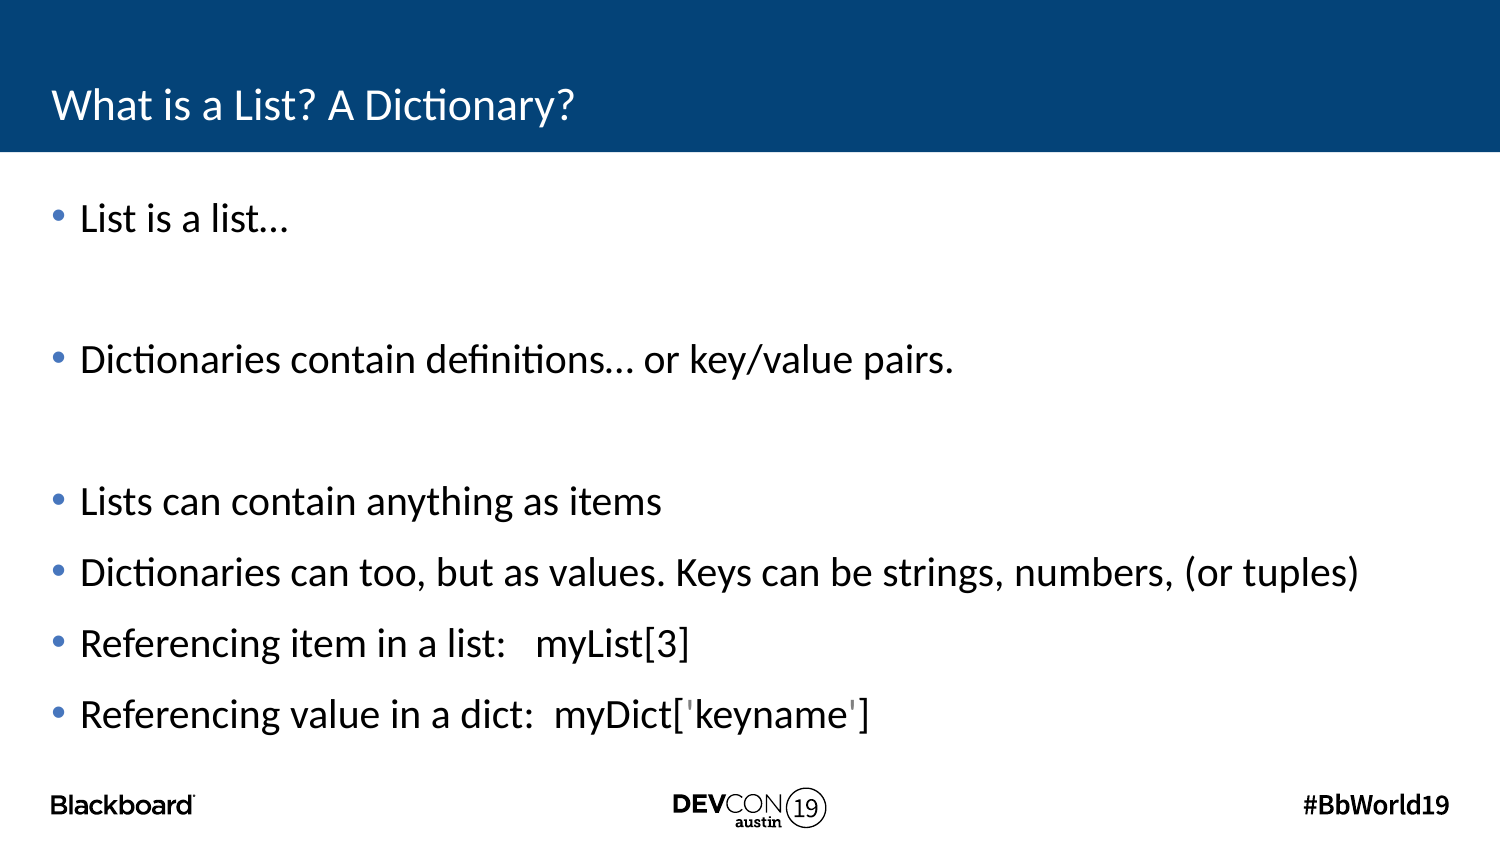

# What is a List? A Dictionary?
List is a list…

Dictionaries contain definitions… or key/value pairs.

Lists can contain anything as items
Dictionaries can too, but as values. Keys can be strings, numbers, (or tuples)
Referencing item in a list:   myList[3]
Referencing value in a dict:  myDict['keyname']